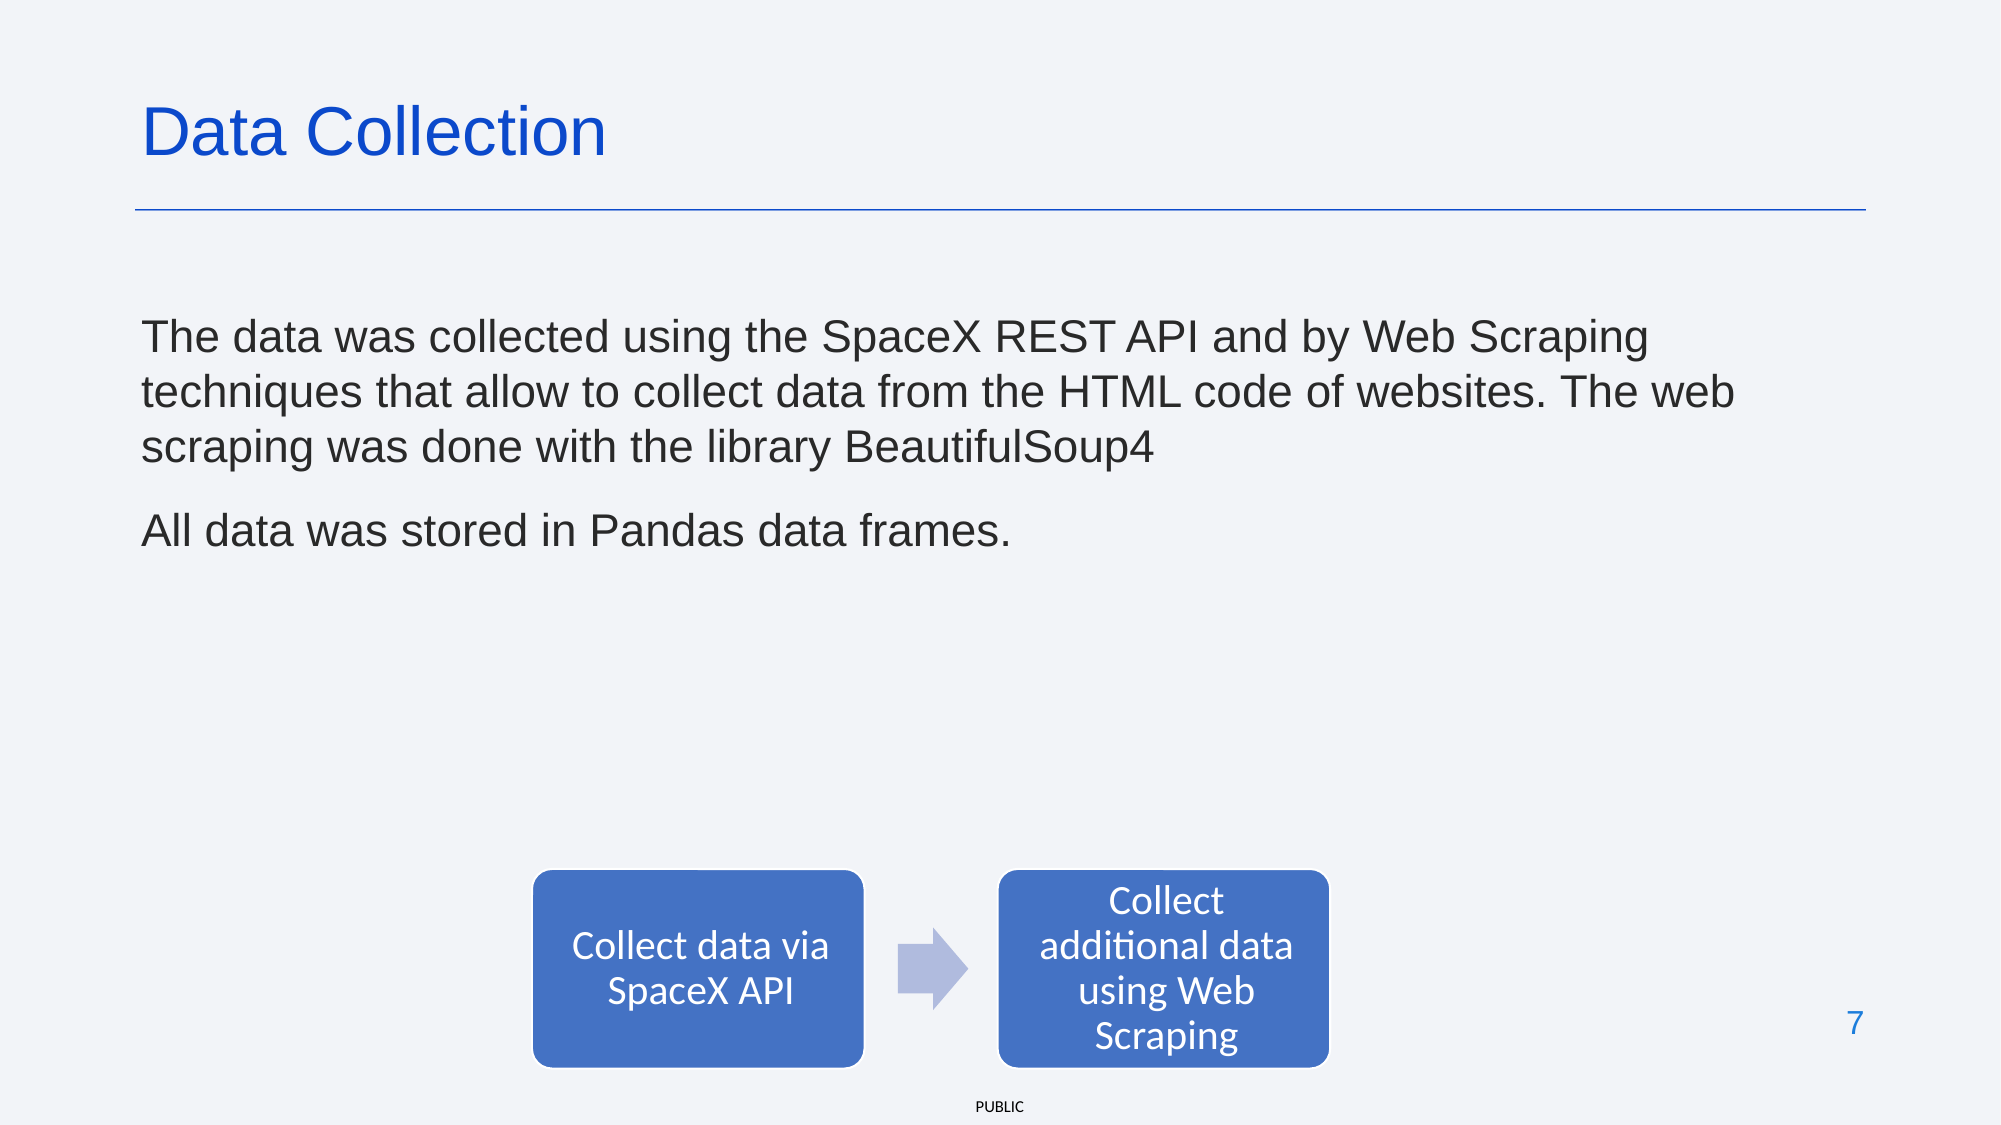

Data Collection
The data was collected using the SpaceX REST API and by Web Scraping techniques that allow to collect data from the HTML code of websites. The web scraping was done with the library BeautifulSoup4
All data was stored in Pandas data frames.
Collect data via SpaceX API

Collect additional data using Web Scraping
7